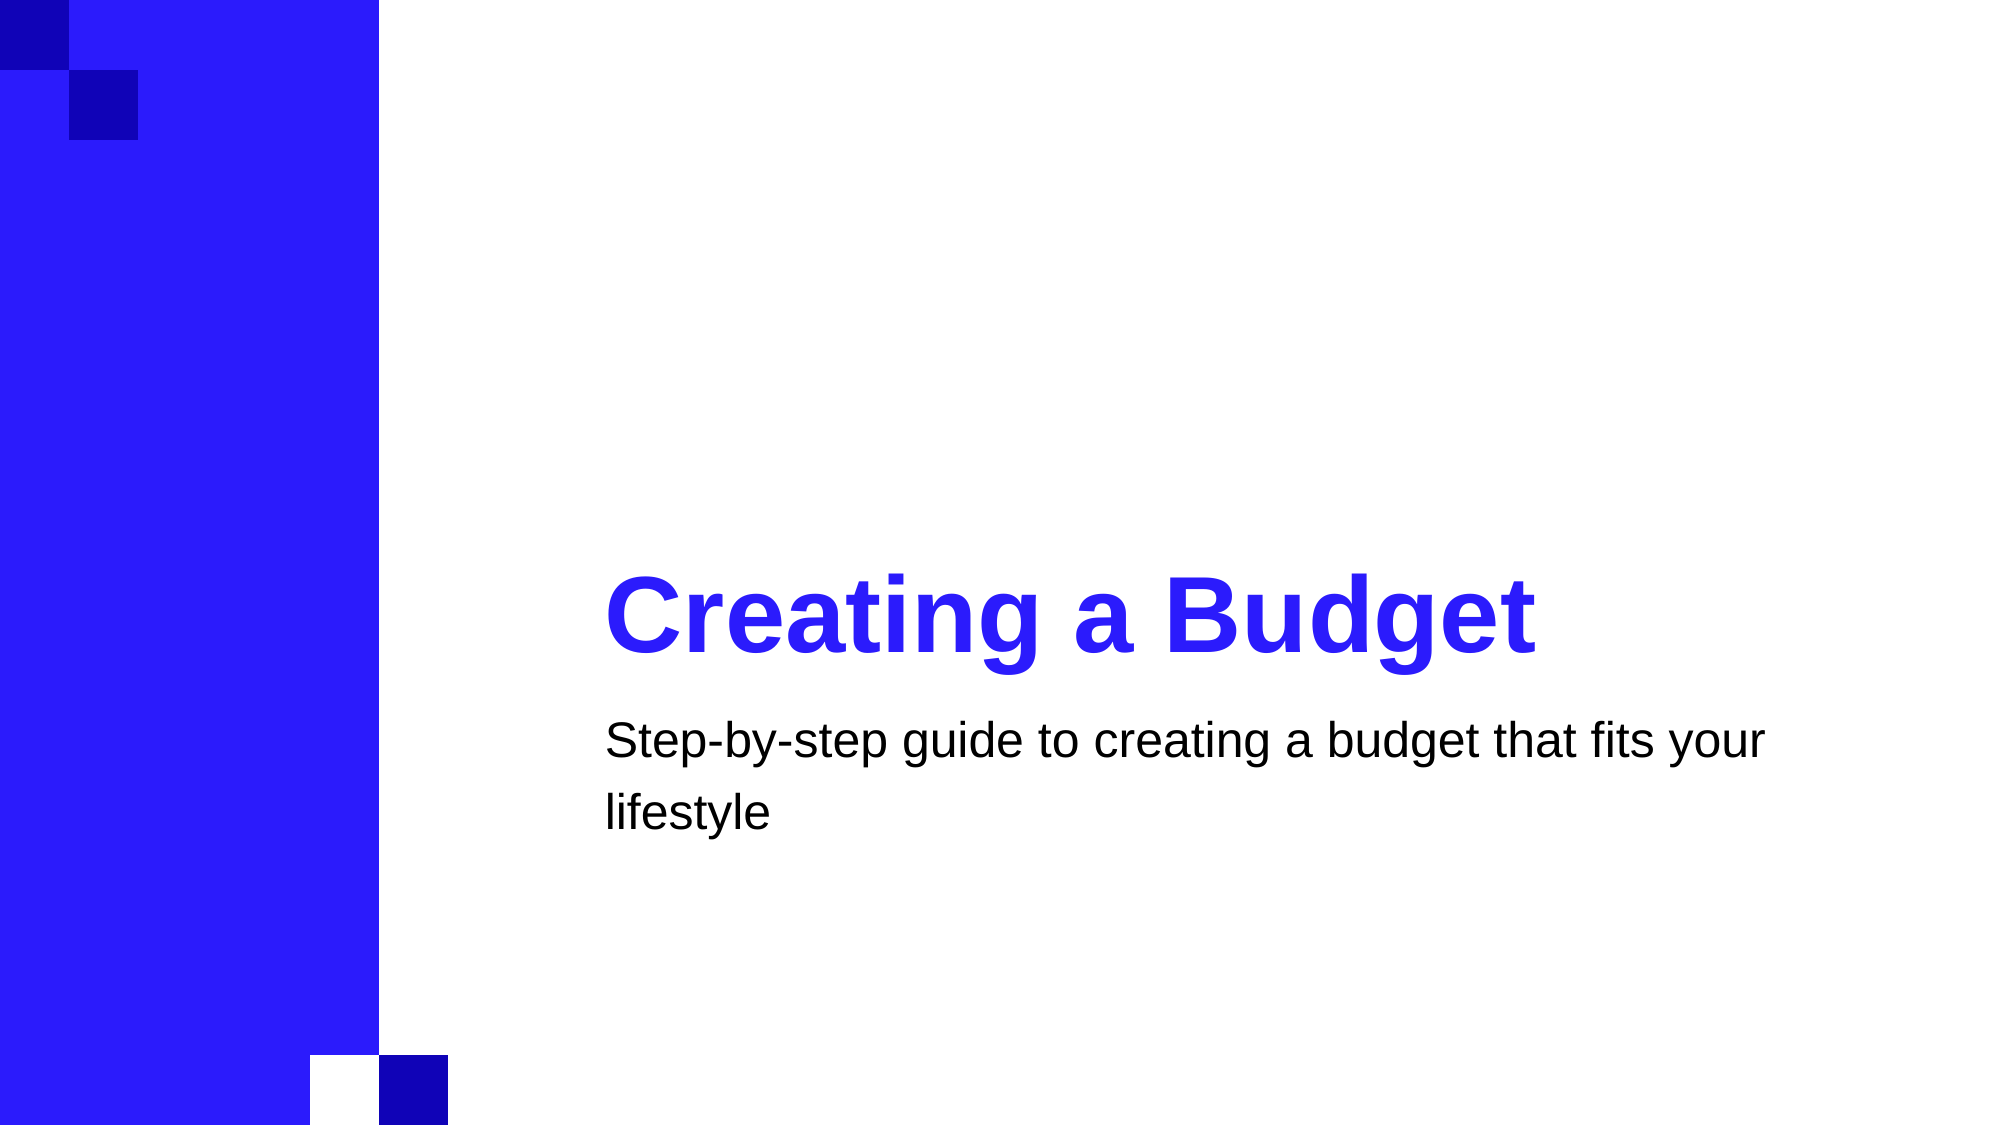

Creating a Budget
Step-by-step guide to creating a budget that fits your lifestyle